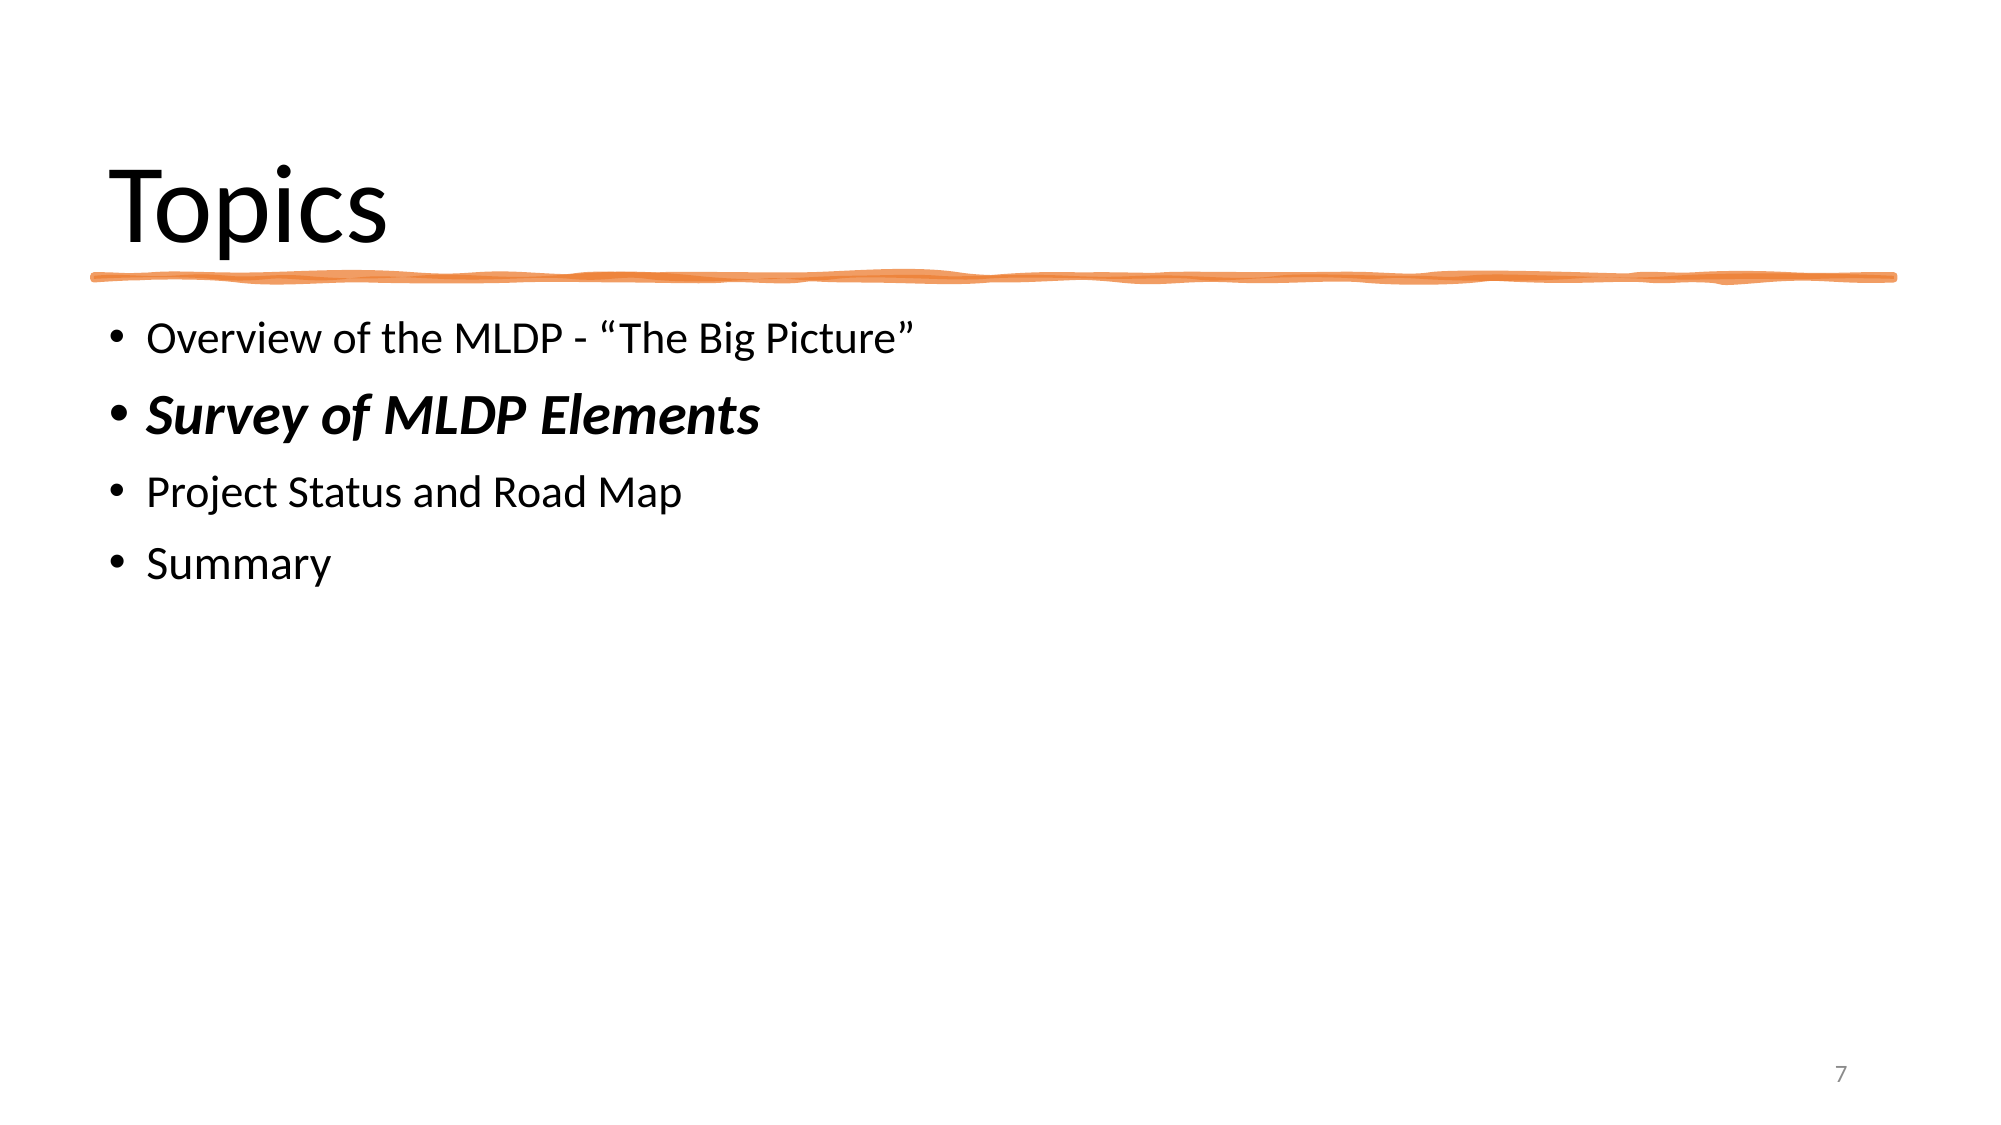

# Topics

Overview of the MLDP - “The Big Picture”
Survey of MLDP Elements
Project Status and Road Map
Summary
7